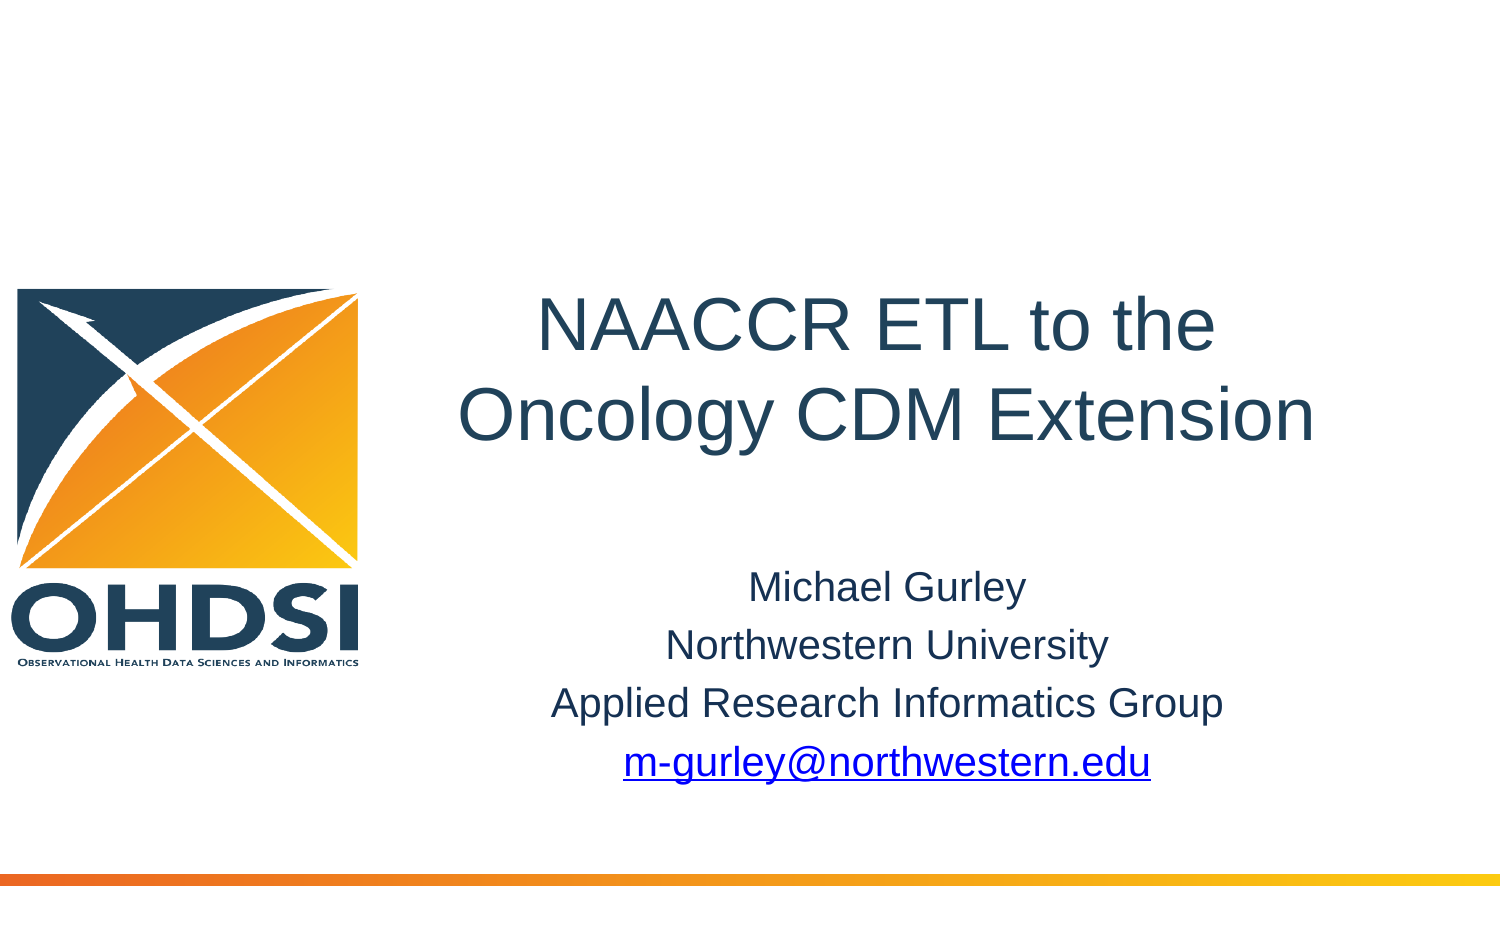

# NAACCR ETL to the
Oncology CDM Extension
Michael Gurley
Northwestern University
Applied Research Informatics Group
m-gurley@northwestern.edu